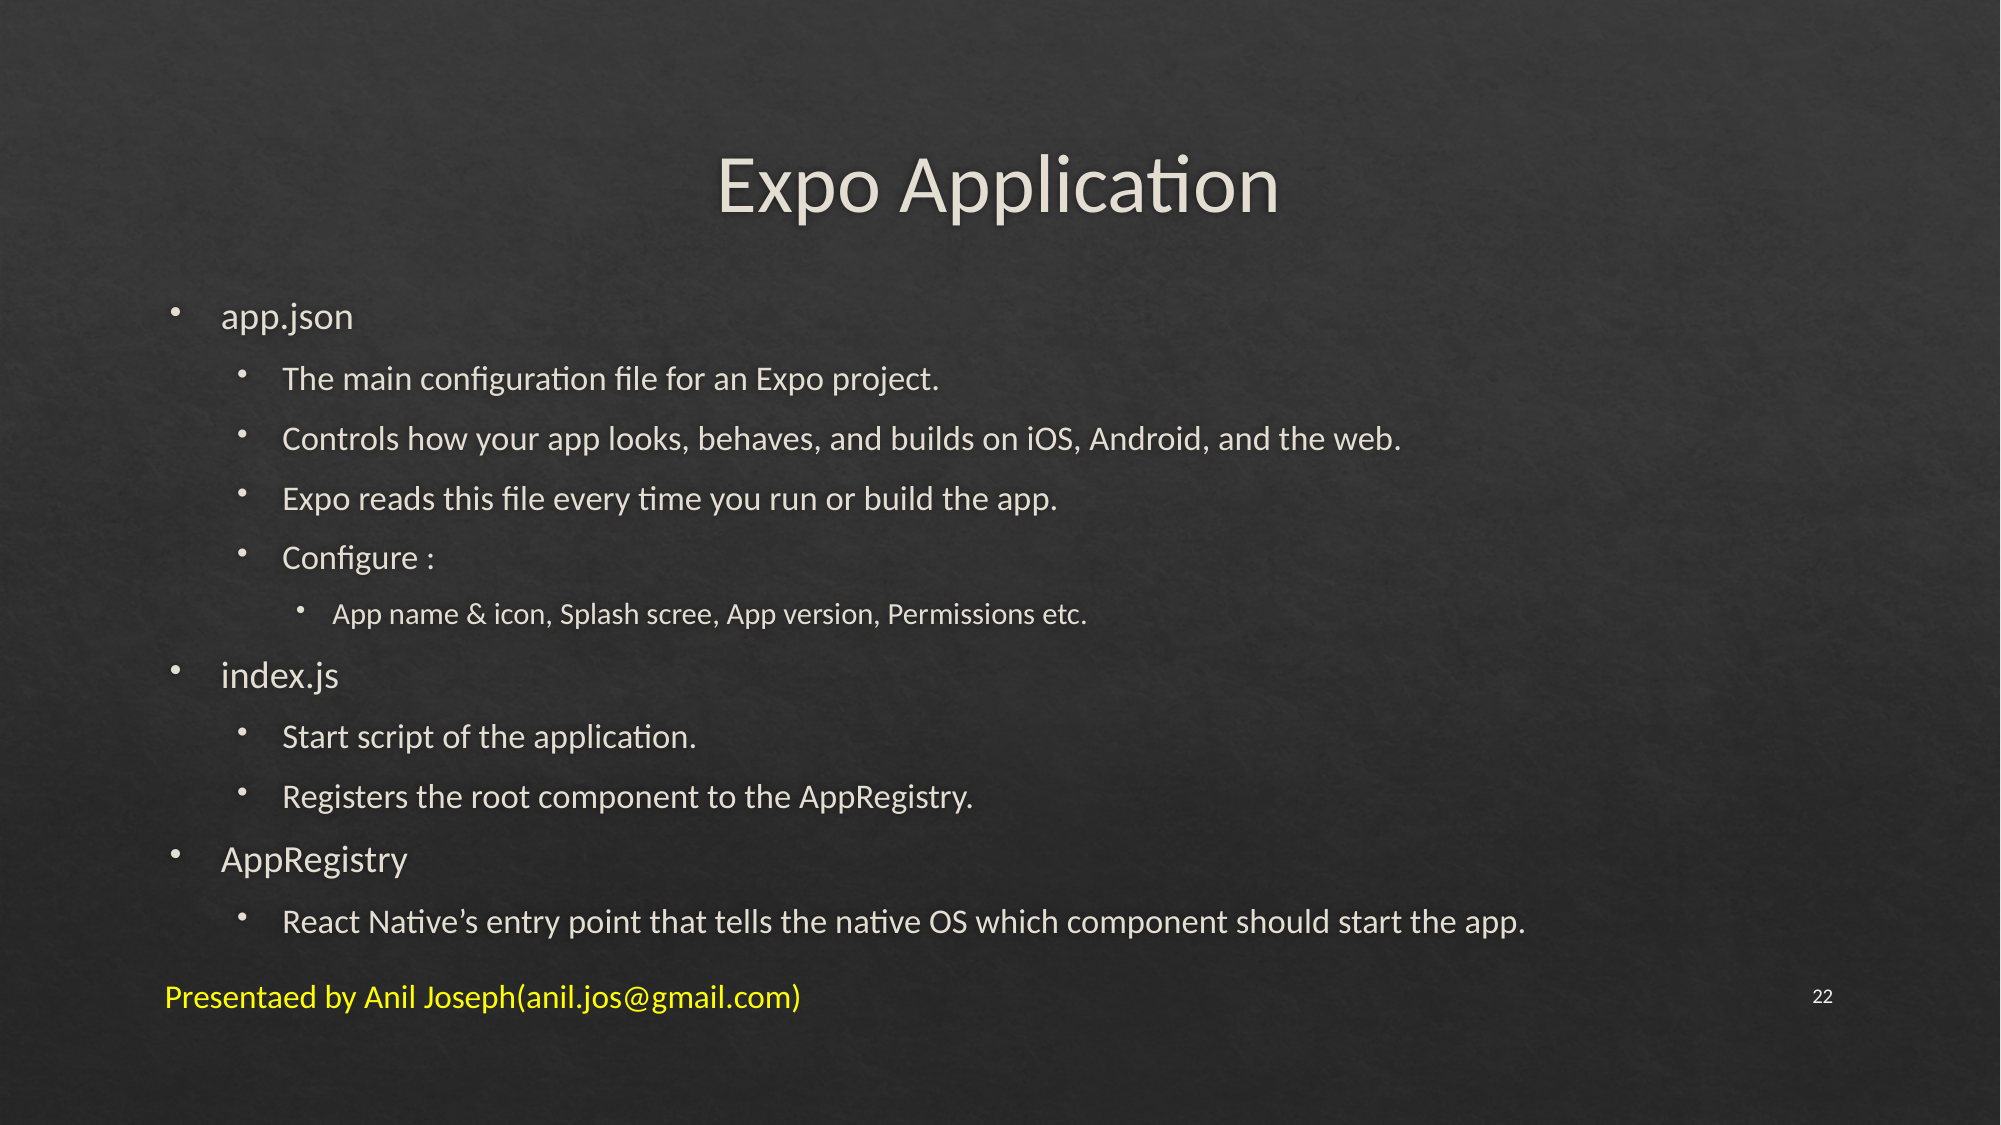

# Expo Application
app.json
The main configuration file for an Expo project.
Controls how your app looks, behaves, and builds on iOS, Android, and the web.
Expo reads this file every time you run or build the app.
Configure :
App name & icon, Splash scree, App version, Permissions etc.
index.js
Start script of the application.
Registers the root component to the AppRegistry.
AppRegistry
React Native’s entry point that tells the native OS which component should start the app.

Presentaed by Anil Joseph(anil.jos@gmail.com)
22